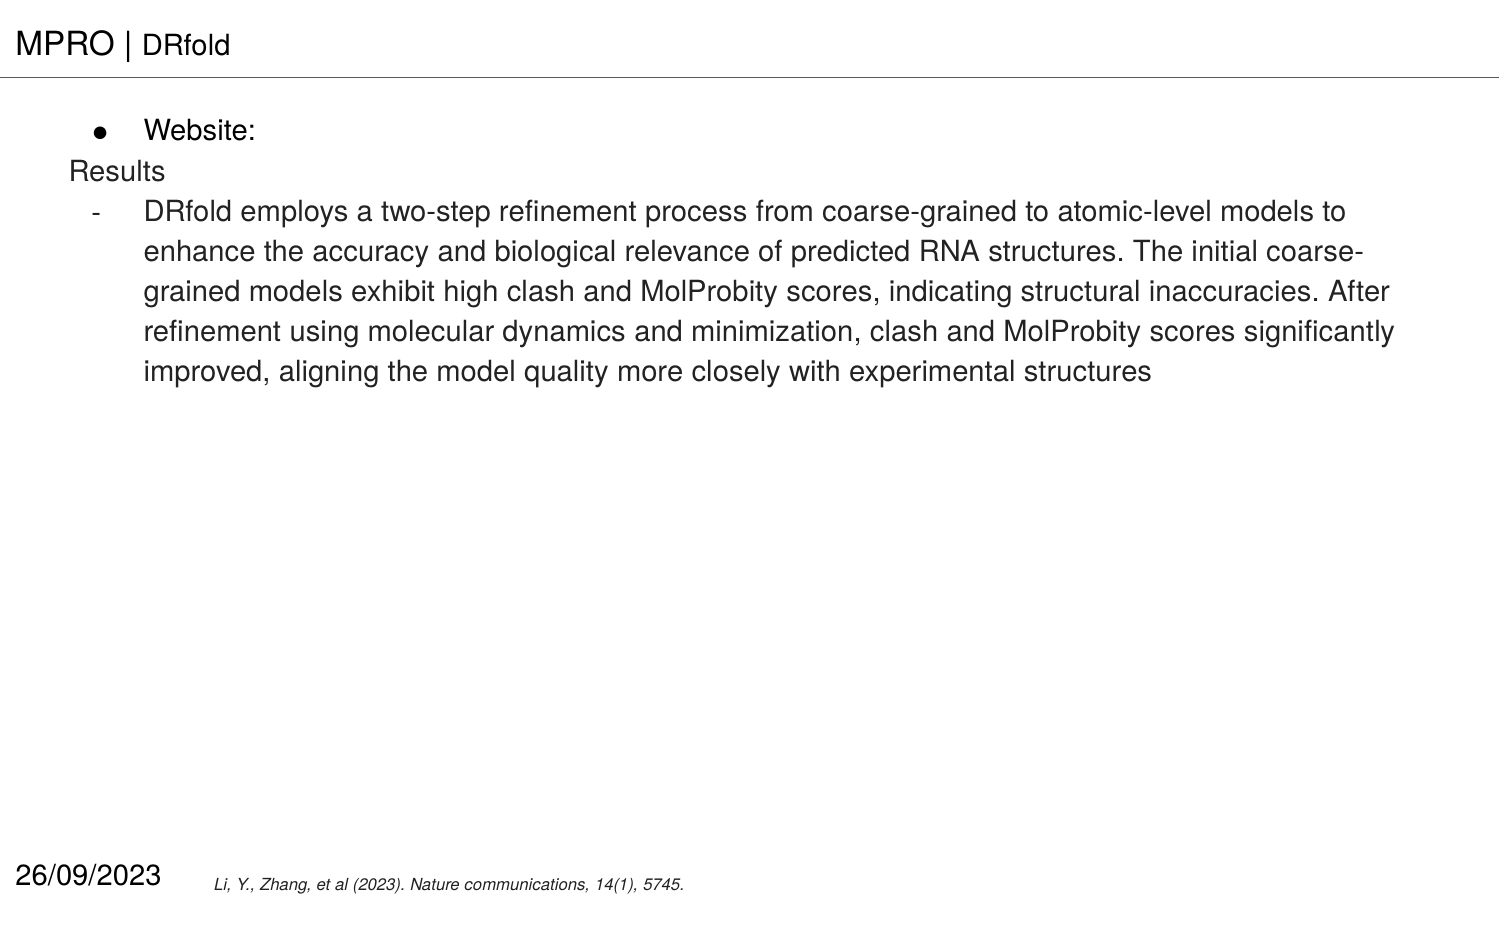

MPRO | DRfold
Website:
Results
DRfold employs a two-step refinement process from coarse-grained to atomic-level models to enhance the accuracy and biological relevance of predicted RNA structures. The initial coarse-grained models exhibit high clash and MolProbity scores, indicating structural inaccuracies. After refinement using molecular dynamics and minimization, clash and MolProbity scores significantly improved, aligning the model quality more closely with experimental structures
26/09/2023
Li, Y., Zhang, et al (2023). Nature communications, 14(1), 5745.